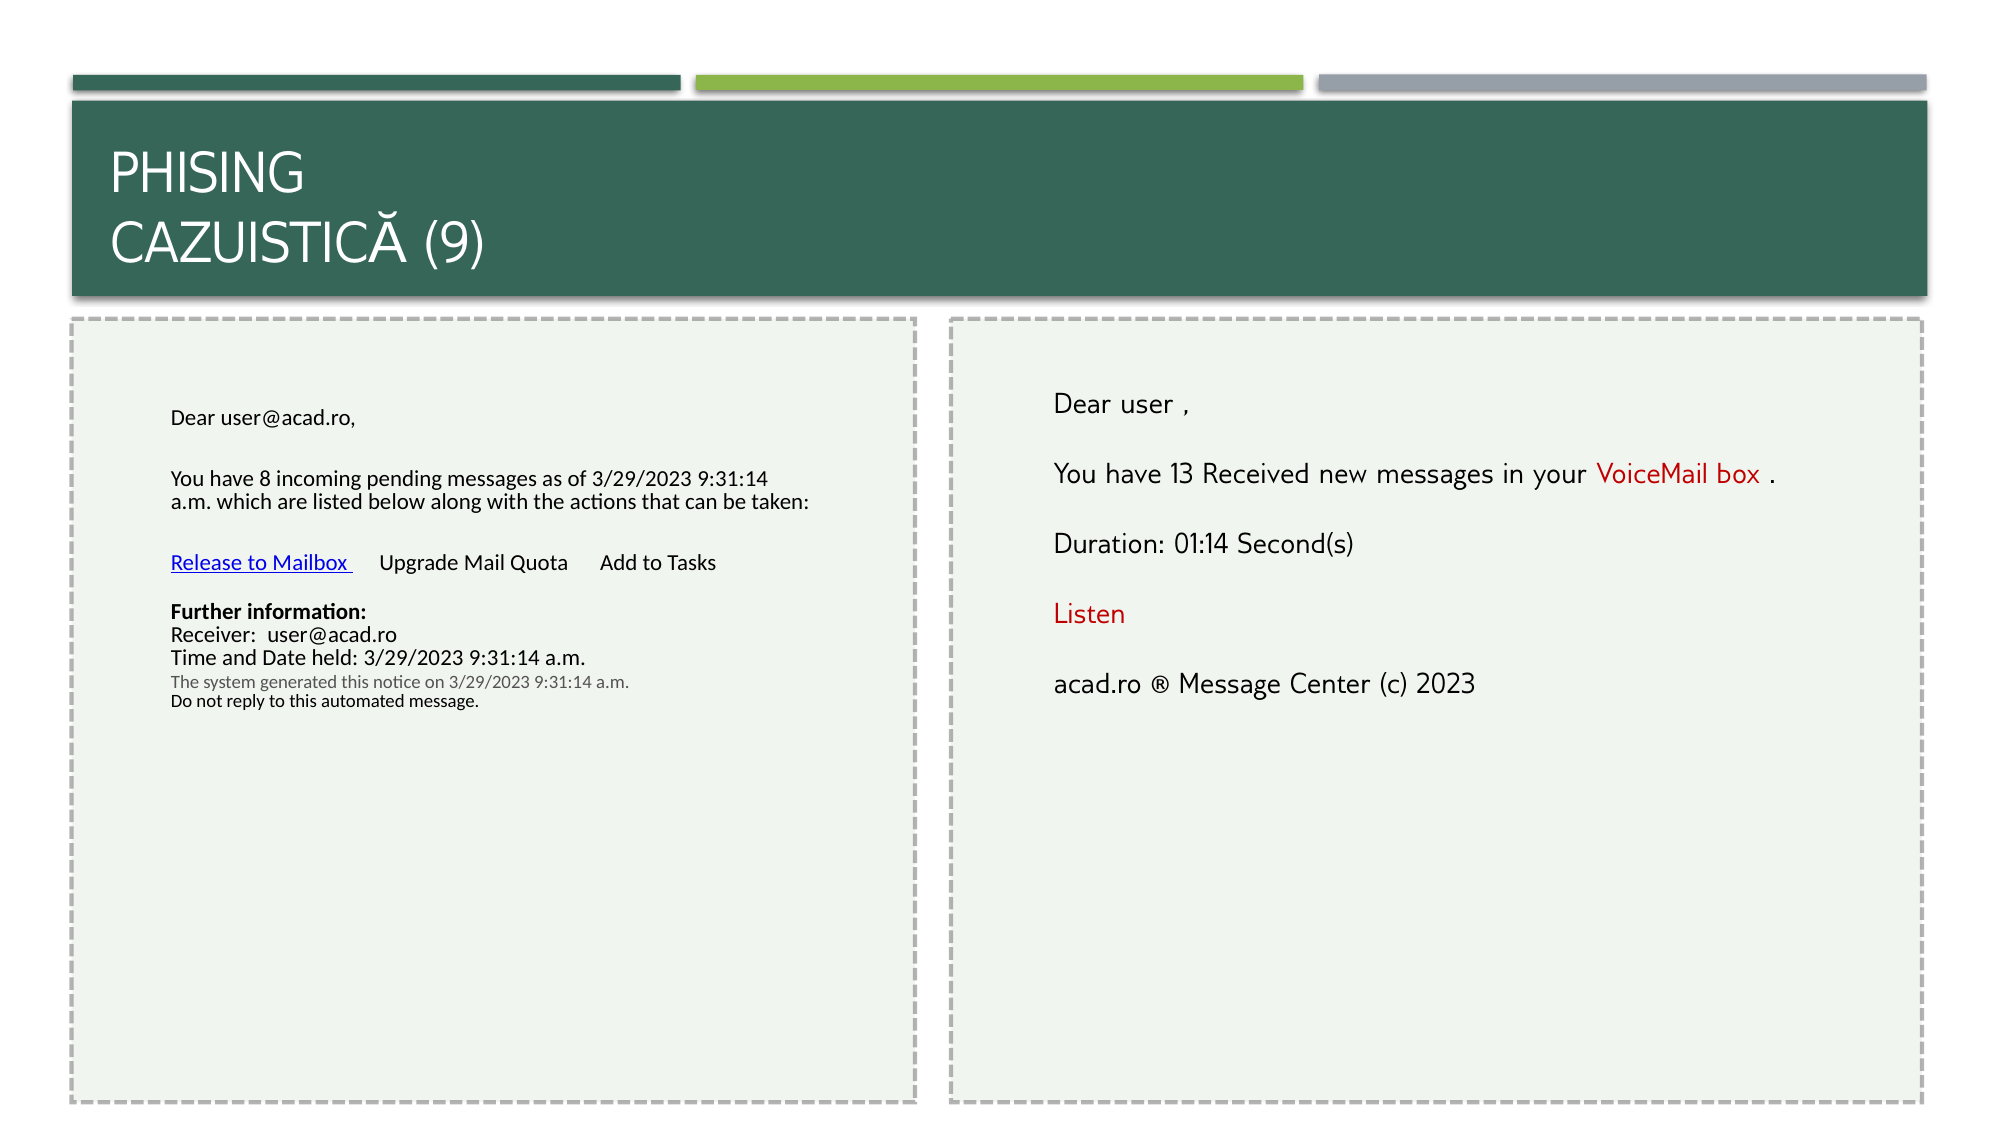

# Phising Cazuistică (9)

Dear user ,

You have 13 Received new messages in your VoiceMail box .

Duration: 01:14 Second(s)

Listen

acad.ro ® Message Center (c) 2023
| Dear user@acad.ro, You have 8 incoming pending messages as of 3/29/2023 9:31:14 a.m. which are listed below along with the actions that can be taken: Release to Mailbox      Upgrade Mail Quota      Add to Tasks   Further information: Receiver:  user@acad.ro Time and Date held: 3/29/2023 9:31:14 a.m. |
| --- |
| The system generated this notice on 3/29/2023 9:31:14 a.m. Do not reply to this automated message. |